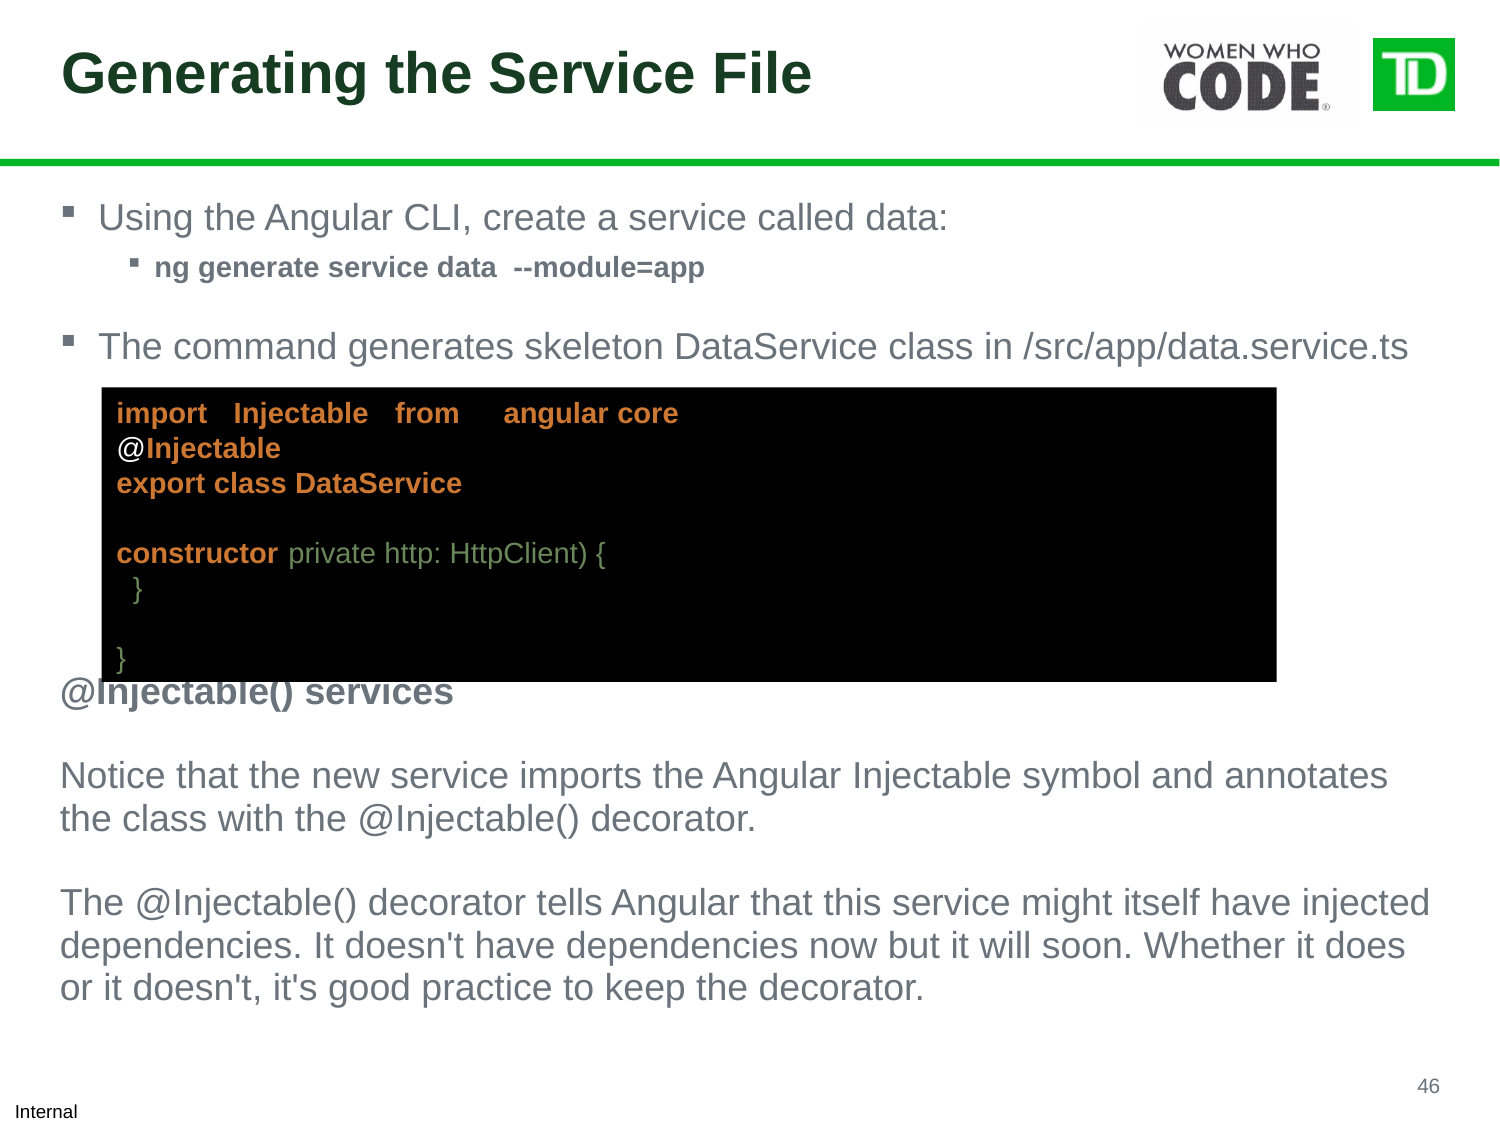

# Generating the Service File
Using the Angular CLI, create a service called data:
ng generate service data  --module=app
The command generates skeleton DataService class in /src/app/data.service.ts

@Injectable() services
Notice that the new service imports the Angular Injectable symbol and annotates the class with the @Injectable() decorator.
The @Injectable() decorator tells Angular that this service might itself have injected dependencies. It doesn't have dependencies now but it will soon. Whether it does or it doesn't, it's good practice to keep the decorator.

import { Injectable } from '@angular/core’;
@Injectable()
export class DataService {
constructor(private http: HttpClient) {
  }
}
46